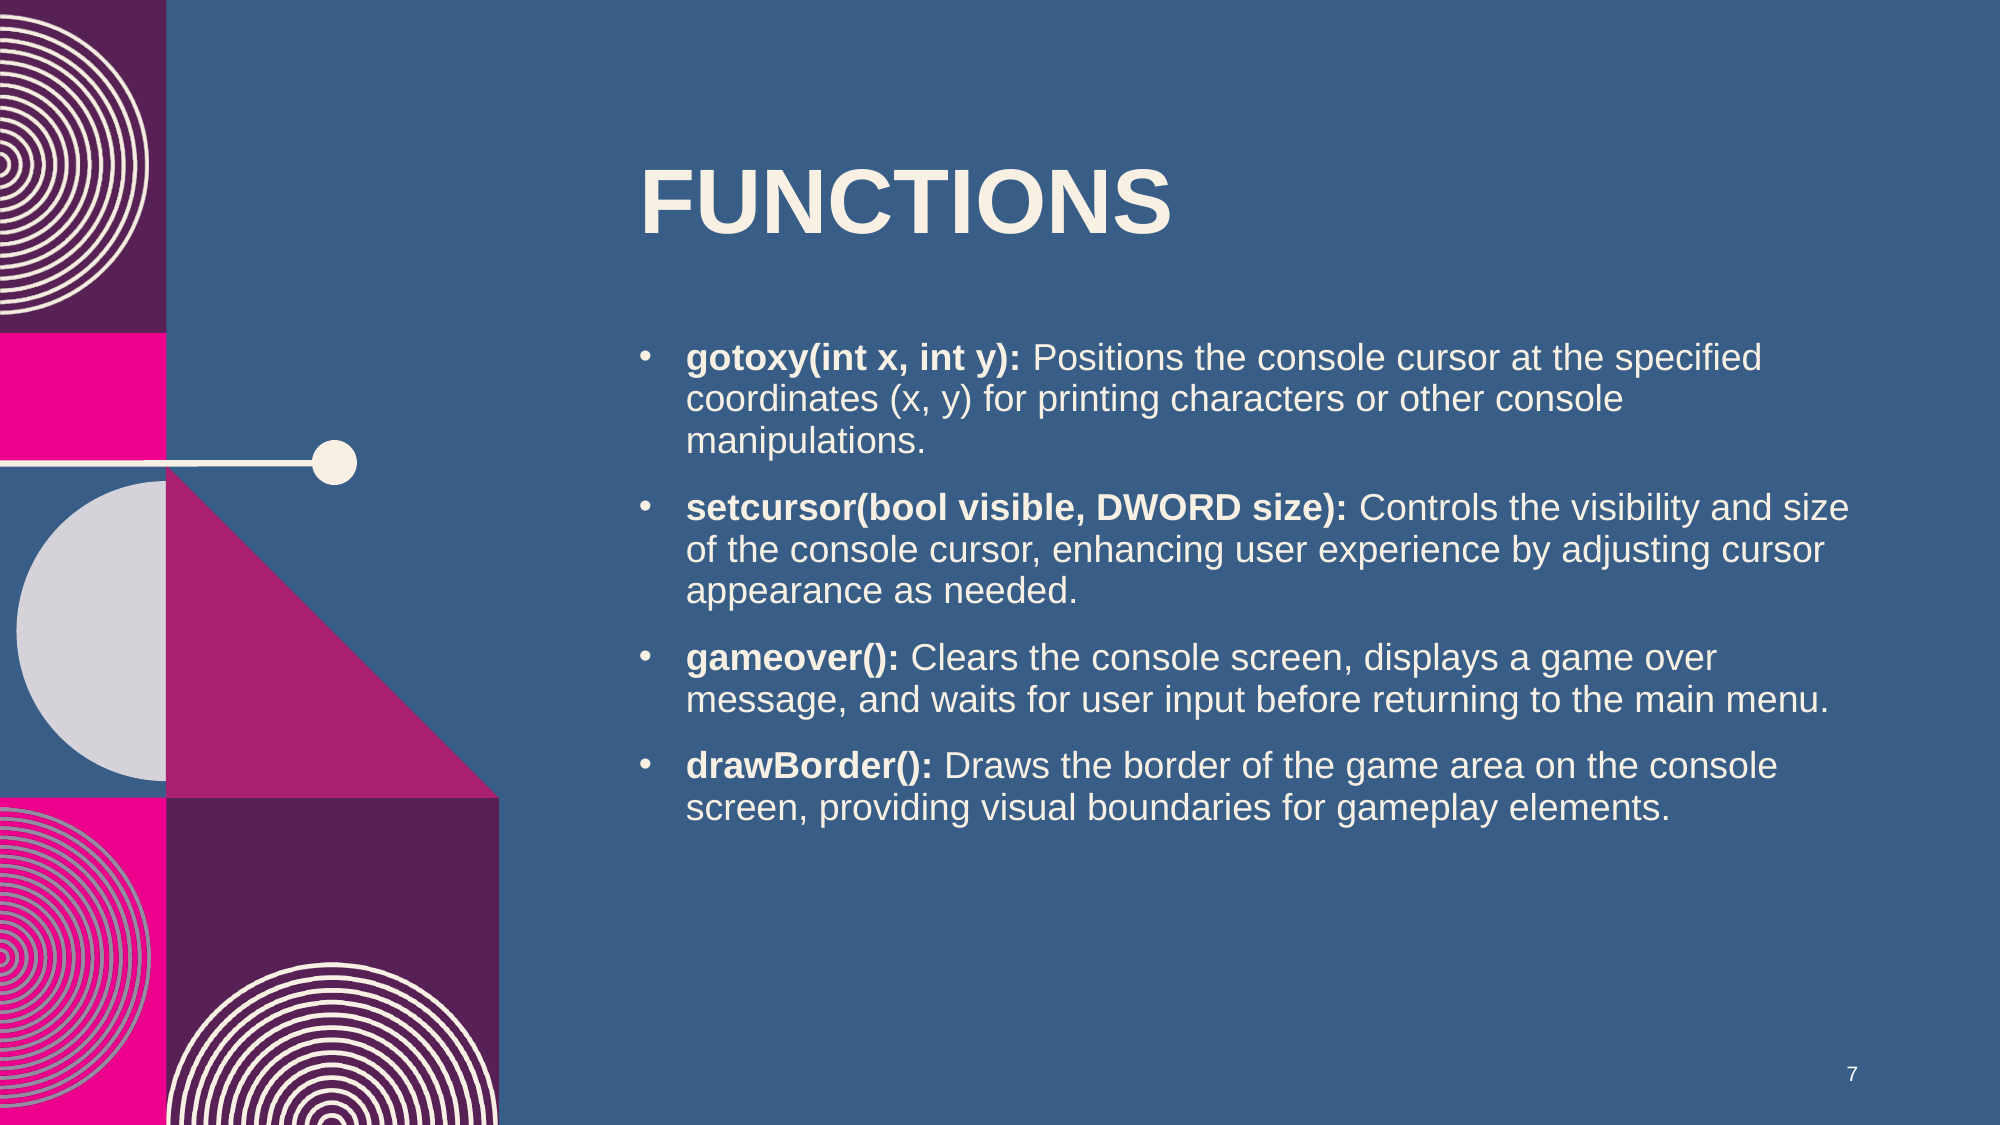

# Functions
gotoxy(int x, int y): Positions the console cursor at the specified coordinates (x, y) for printing characters or other console manipulations.
setcursor(bool visible, DWORD size): Controls the visibility and size of the console cursor, enhancing user experience by adjusting cursor appearance as needed.
gameover(): Clears the console screen, displays a game over message, and waits for user input before returning to the main menu.
drawBorder(): Draws the border of the game area on the console screen, providing visual boundaries for gameplay elements.

7